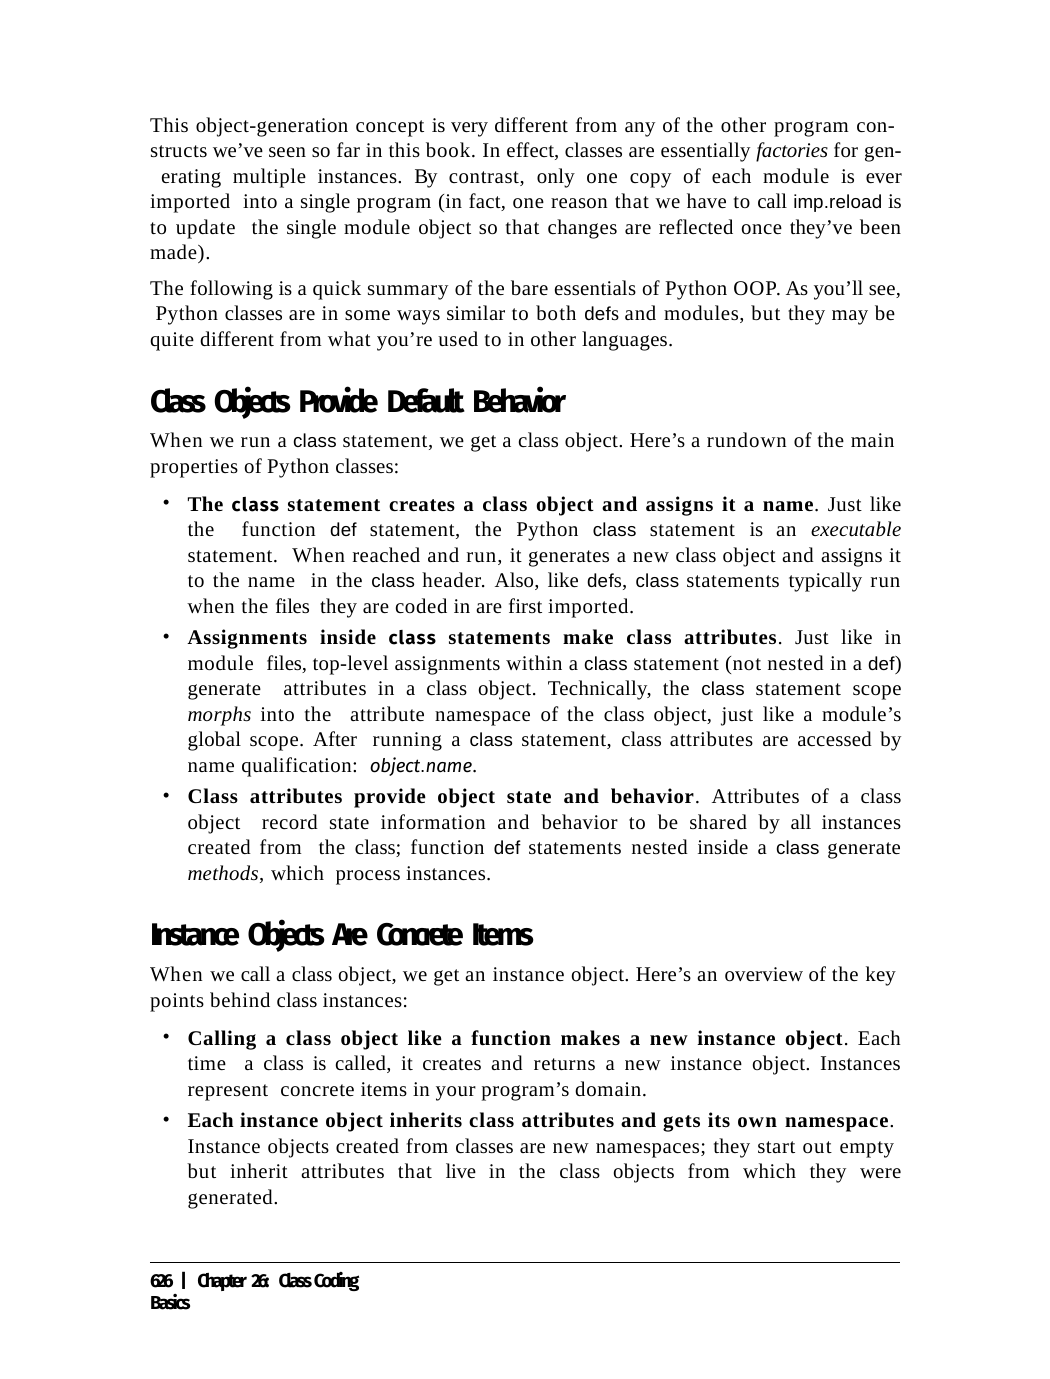

This object-generation concept is very different from any of the other program con-  structs we’ve seen so far in this book. In effect, classes are essentially factories for gen-  erating multiple instances. By contrast, only one copy of each module is ever imported  into a single program (in fact, one reason that we have to call imp.reload is to update  the single module object so that changes are reflected once they’ve been made).
The following is a quick summary of the bare essentials of Python OOP. As you’ll see,  Python classes are in some ways similar to both defs and modules, but they may be  quite different from what you’re used to in other languages.

Class Objects Provide Default Behavior
When we run a class statement, we get a class object. Here’s a rundown of the main  properties of Python classes:
The class statement creates a class object and assigns it a name. Just like the  function def statement, the Python class statement is an executable statement.  When reached and run, it generates a new class object and assigns it to the name  in the class header. Also, like defs, class statements typically run when the files  they are coded in are first imported.
Assignments inside class statements make class attributes. Just like in module  files, top-level assignments within a class statement (not nested in a def) generate  attributes in a class object. Technically, the class statement scope morphs into the  attribute namespace of the class object, just like a module’s global scope. After  running a class statement, class attributes are accessed by name qualification:  object.name.
Class attributes provide object state and behavior. Attributes of a class object  record state information and behavior to be shared by all instances created from  the class; function def statements nested inside a class generate methods, which  process instances.

Instance Objects Are Concrete Items
When we call a class object, we get an instance object. Here’s an overview of the key  points behind class instances:
Calling a class object like a function makes a new instance object. Each time  a class is called, it creates and returns a new instance object. Instances represent  concrete items in your program’s domain.
Each instance object inherits class attributes and gets its own namespace.  Instance objects created from classes are new namespaces; they start out empty  but inherit attributes that live in the class objects from which they were generated.

626  |  Chapter 26:  Class Coding Basics